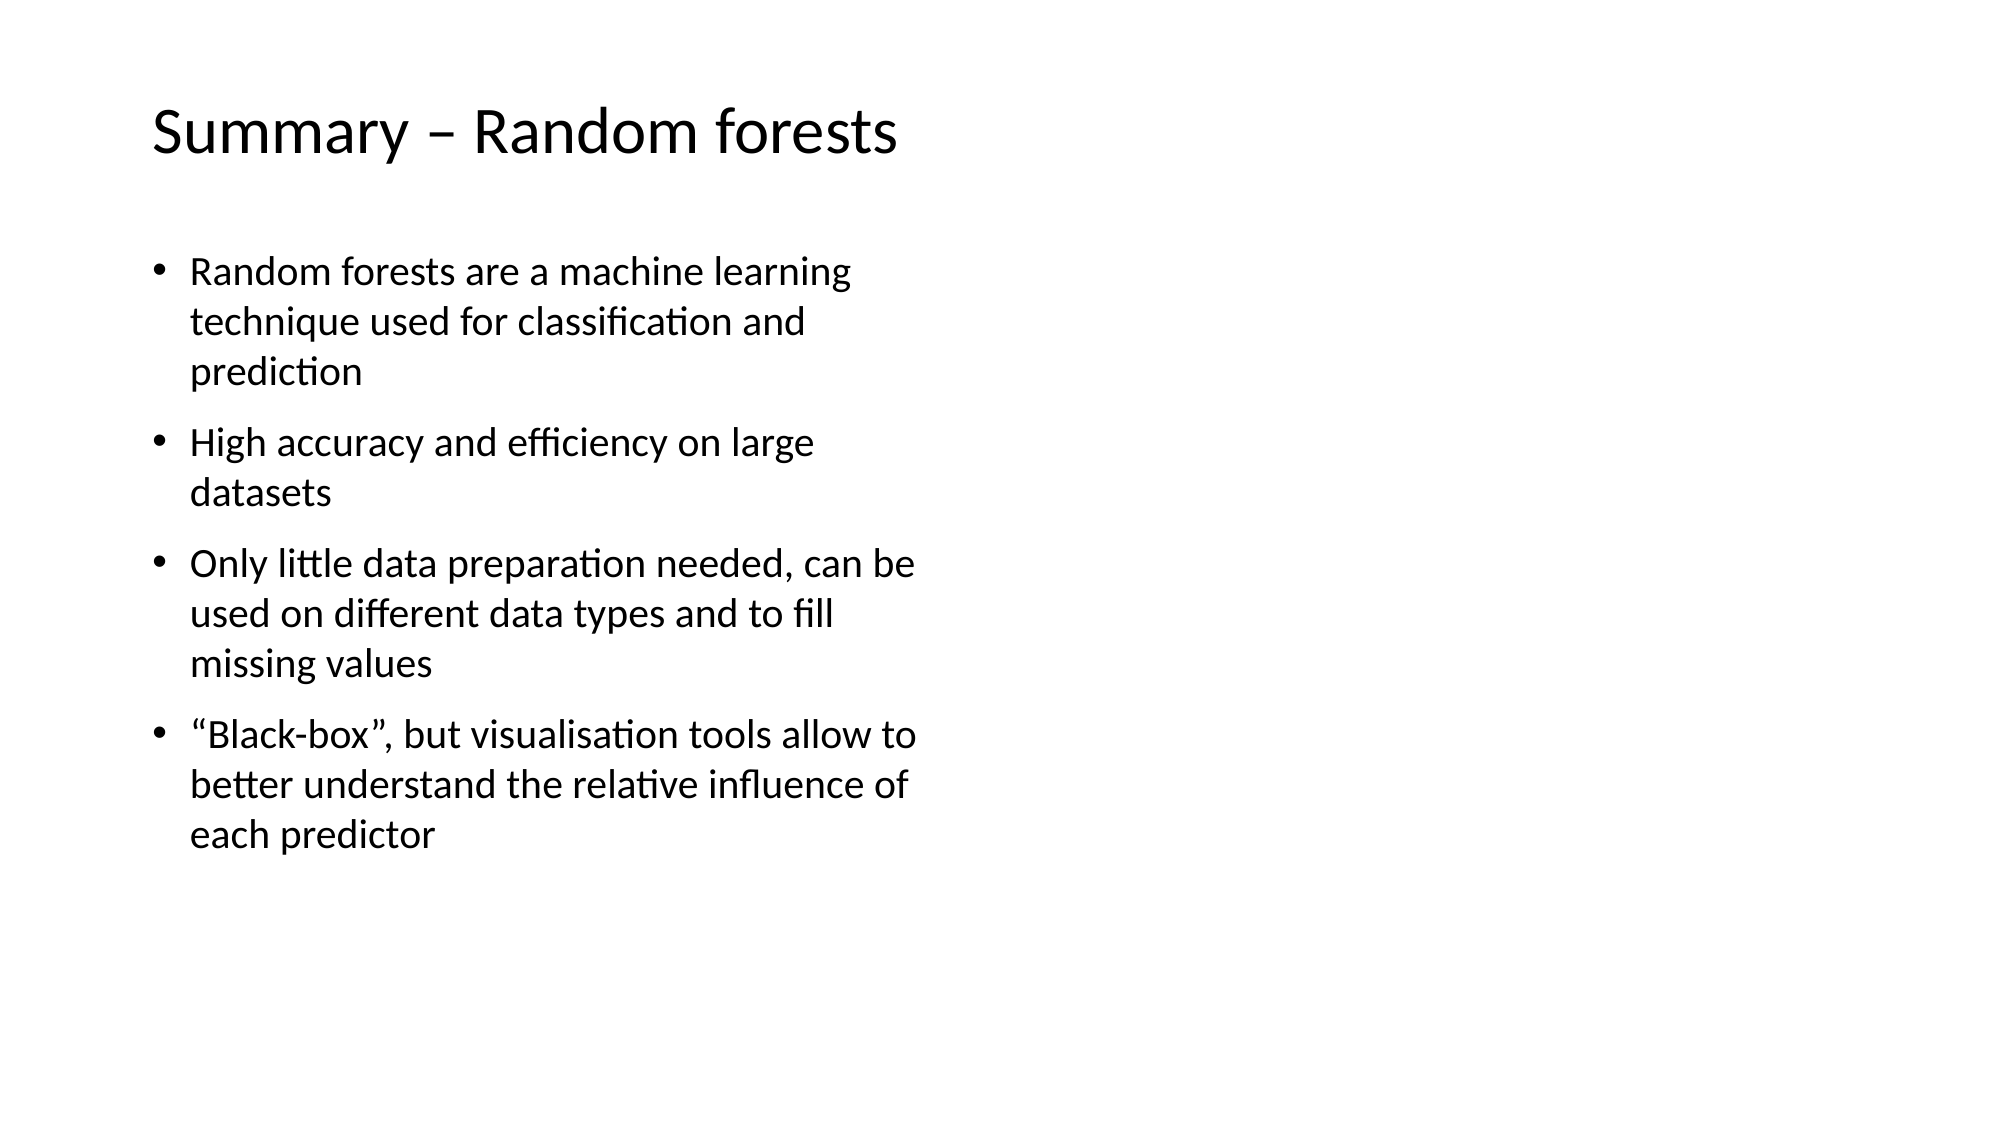

# Summary – Random forests
Random forests are a machine learning technique used for classification and prediction
High accuracy and efficiency on large datasets
Only little data preparation needed, can be used on different data types and to fill missing values
“Black-box”, but visualisation tools allow to better understand the relative influence of each predictor